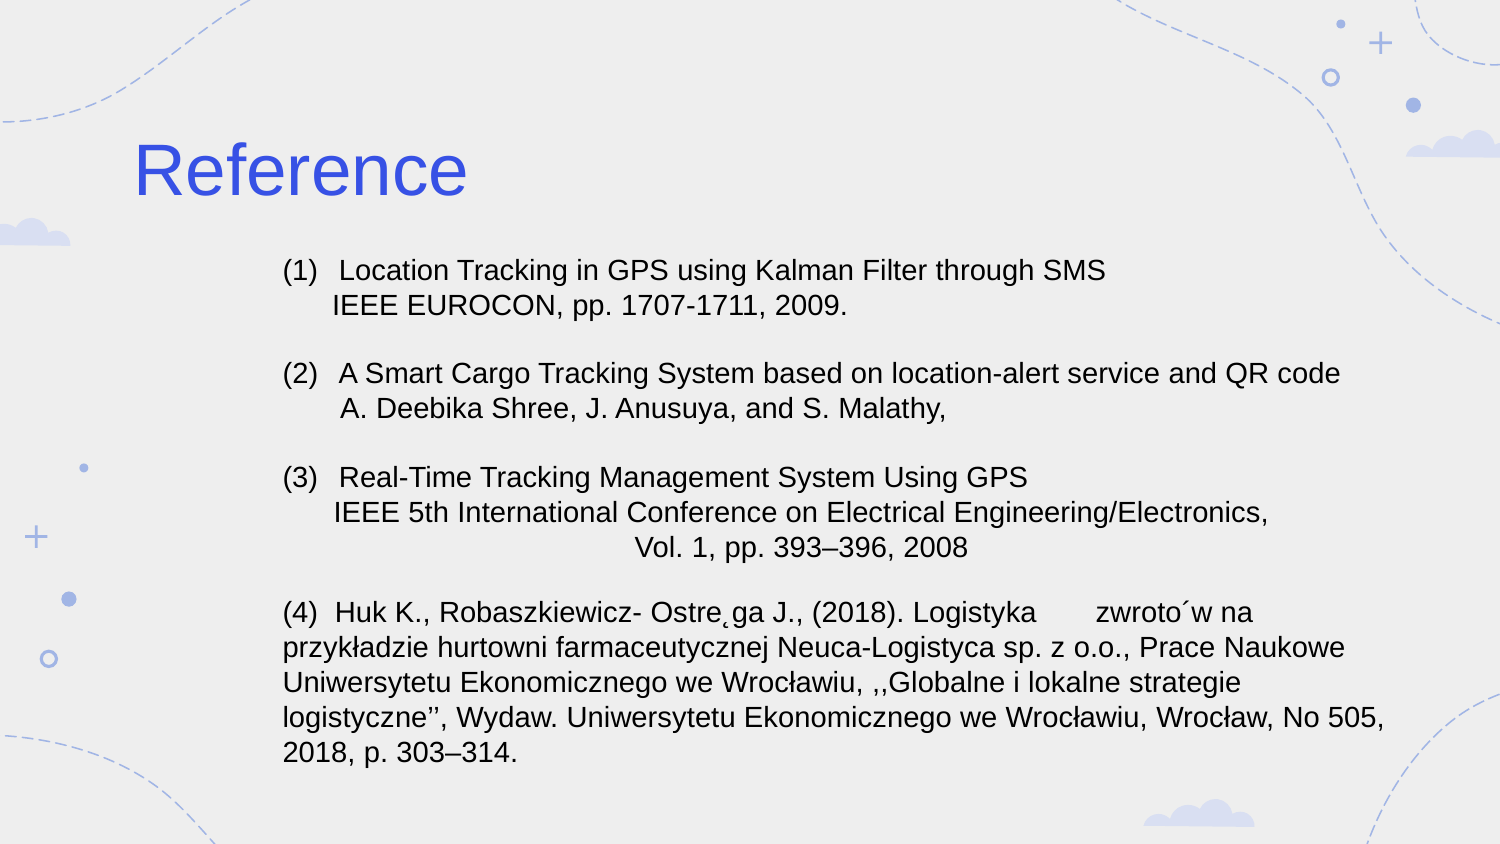

# Reference
Location Tracking in GPS using Kalman Filter through SMS
      IEEE EUROCON, pp. 1707-1711, 2009.
A Smart Cargo Tracking System based on location-alert service and QR code
       A. Deebika Shree, J. Anusuya, and S. Malathy,
Real-Time Tracking Management System Using GPS
      IEEE 5th International Conference on Electrical Engineering/Electronics,       Vol. 1, pp. 393–396, 2008
(4)  Huk K., Robaszkiewicz- Ostre˛ga J., (2018). Logistyka       zwroto´w na przykładzie hurtowni farmaceutycznej Neuca-Logistyca sp. z o.o., Prace Naukowe Uniwersytetu Ekonomicznego we Wrocławiu, ,,Globalne i lokalne strategie logistyczne’’, Wydaw. Uniwersytetu Ekonomicznego we Wrocławiu, Wrocław, No 505, 2018, p. 303–314.